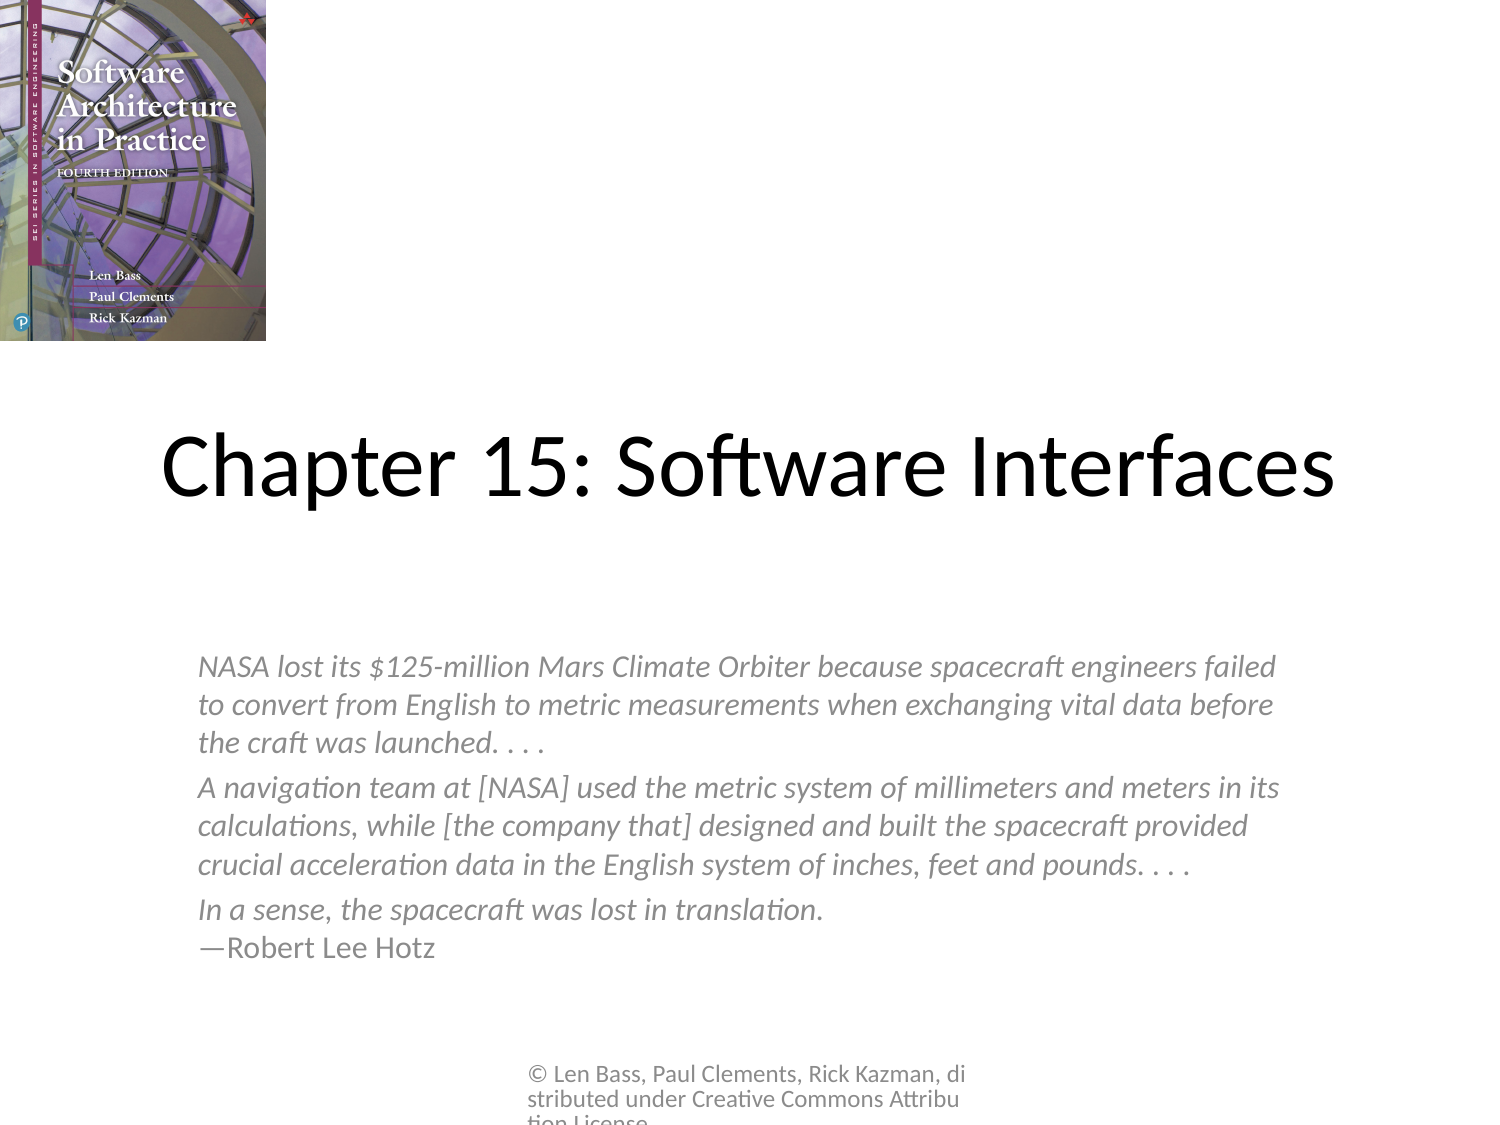

# Chapter 15: Software Interfaces
NASA lost its $125-million Mars Climate Orbiter because spacecraft engineers failed to convert from English to metric measurements when exchanging vital data before the craft was launched. . . .
A navigation team at [NASA] used the metric system of millimeters and meters in its calculations, while [the company that] designed and built the spacecraft provided crucial acceleration data in the English system of inches, feet and pounds. . . .
In a sense, the spacecraft was lost in translation.
—Robert Lee Hotz

© Len Bass, Paul Clements, Rick Kazman, distributed under Creative Commons Attribution License